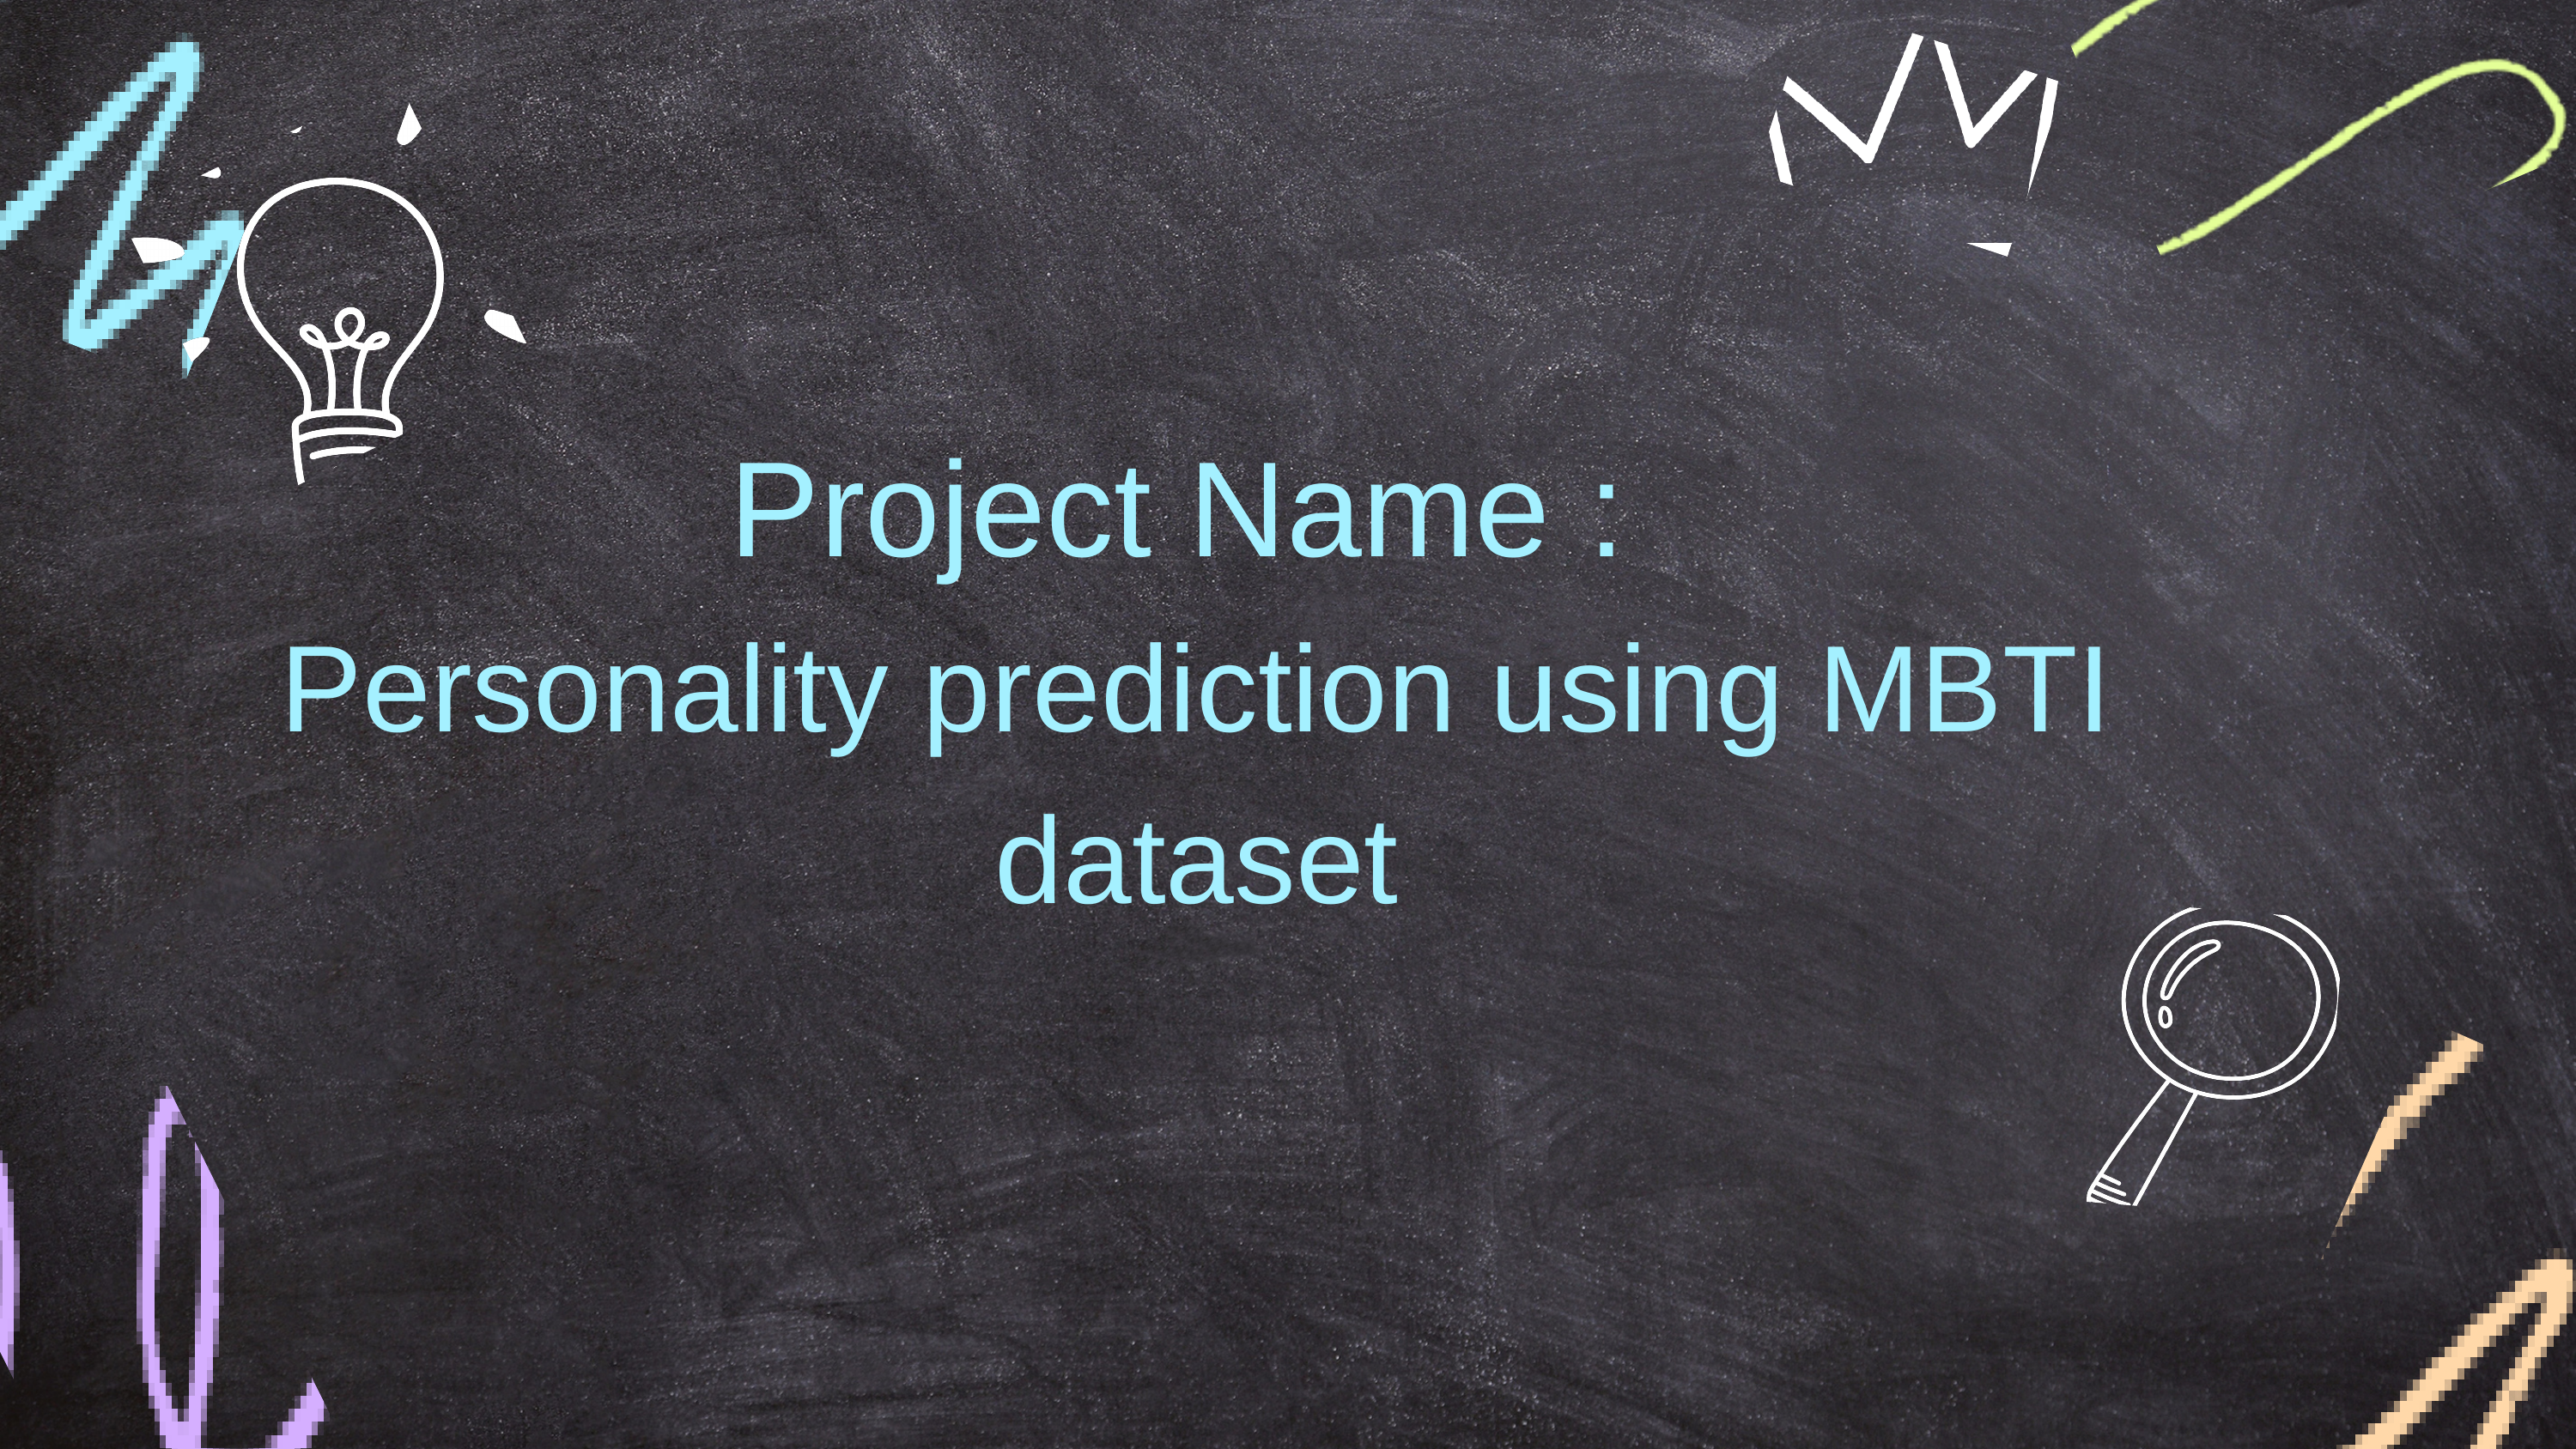

Project Name :
Personality prediction using MBTI dataset